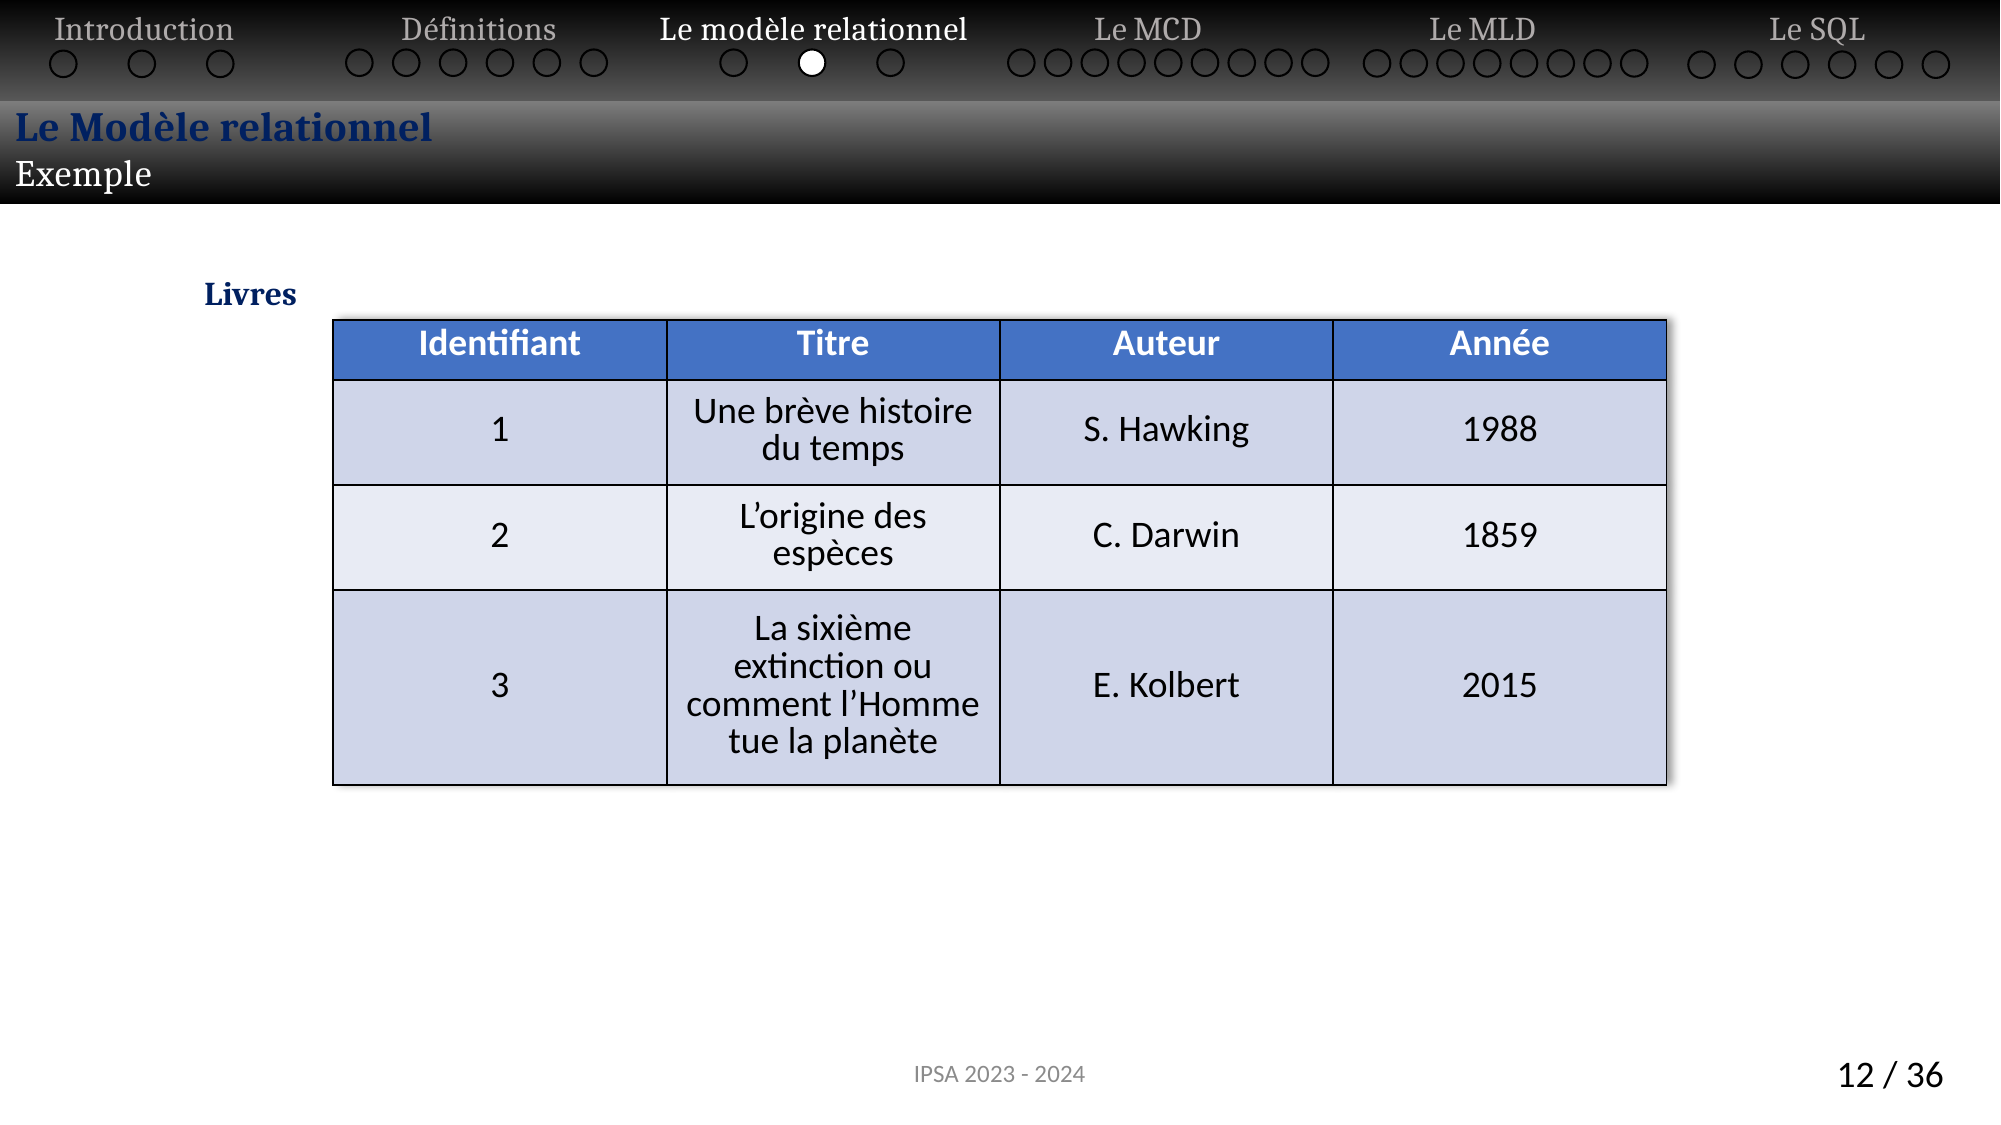

Introduction
Définitions
Le modèle relationnel
Le MCD
Le MLD
Le SQL

Le Modèle relationnel
Exemple

Livres
| Identifiant | Titre | Auteur | Année |
| --- | --- | --- | --- |
| 1 | Une brève histoire du temps | S. Hawking | 1988 |
| 2 | L’origine des espèces | C. Darwin | 1859 |
| 3 | La sixième extinction ou comment l’Homme tue la planète | E. Kolbert | 2015 |
IPSA 2023 - 2024
12 / 36